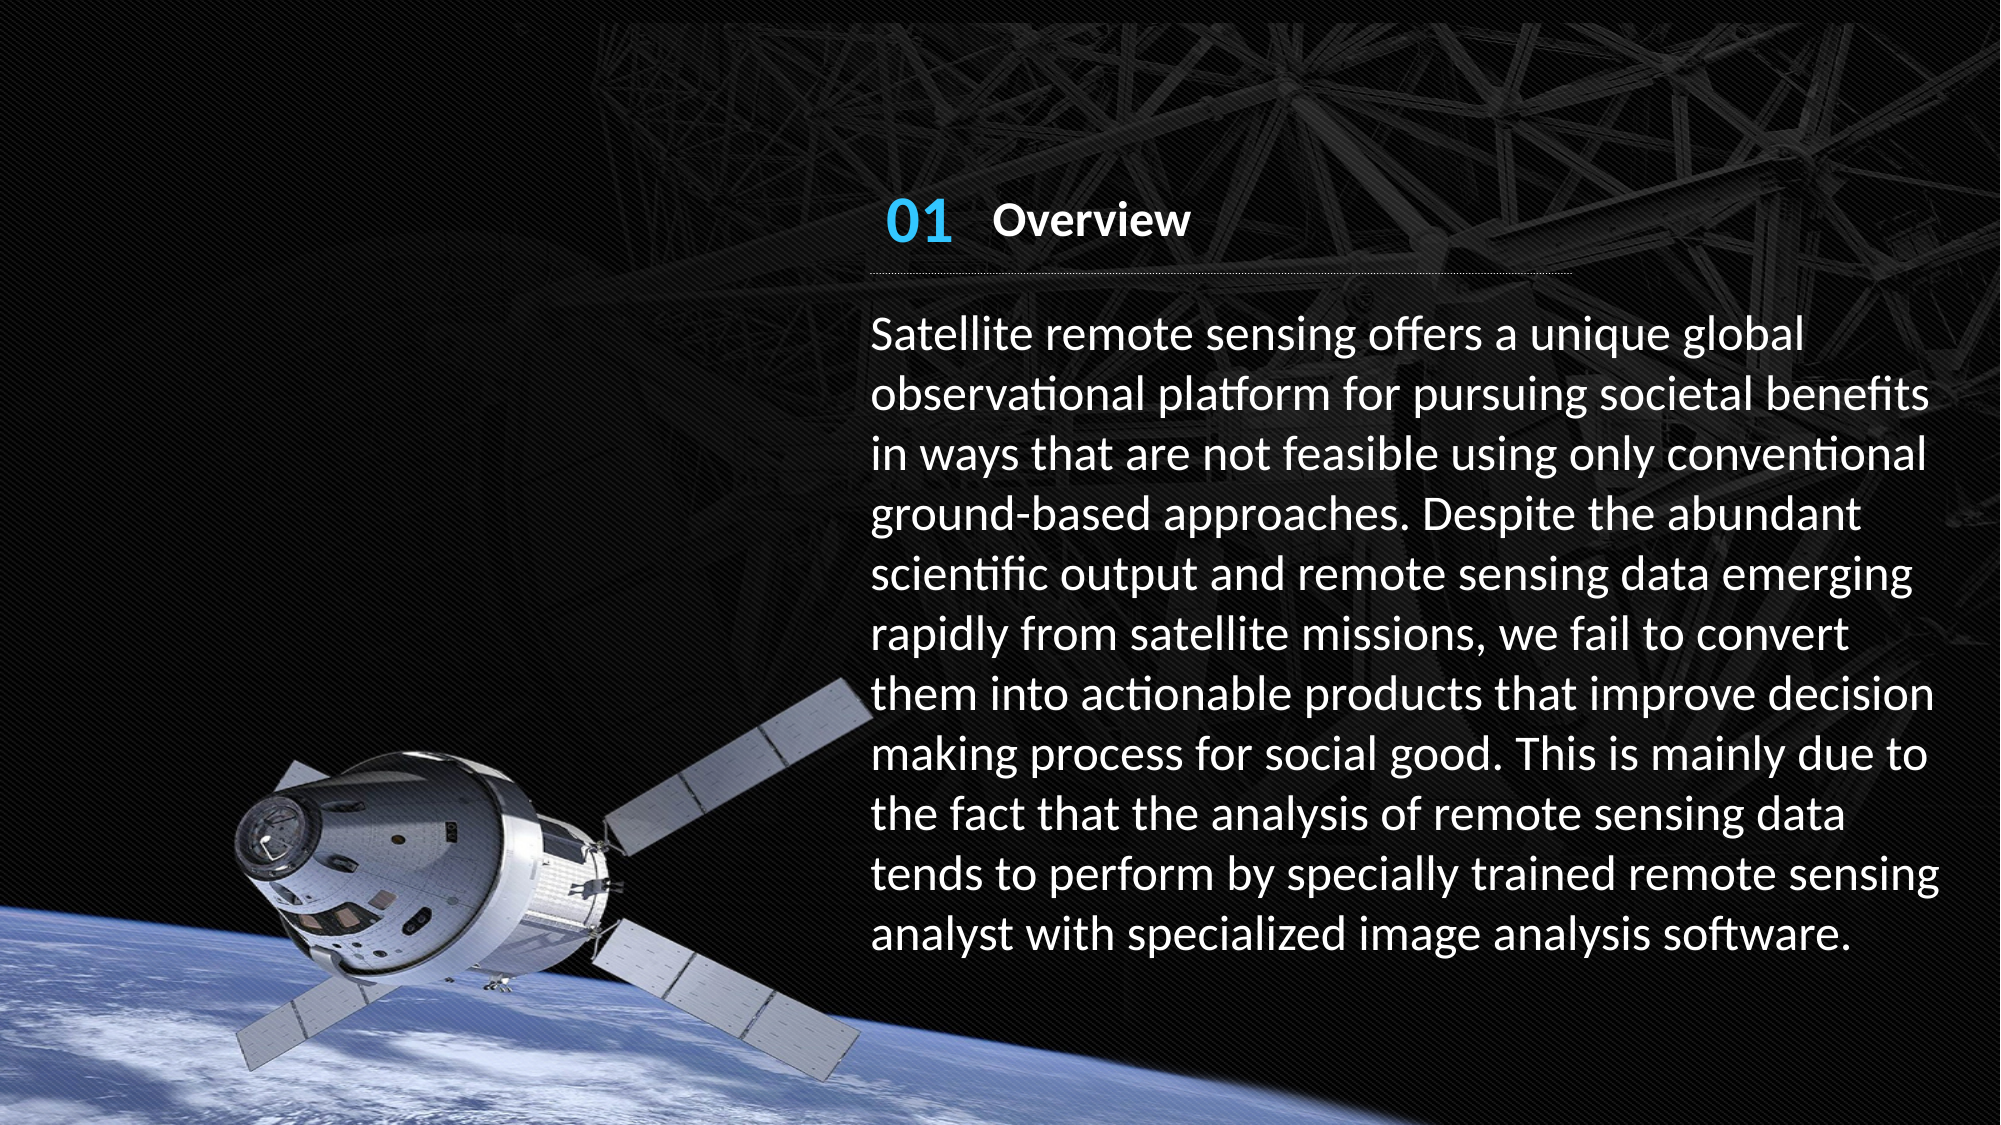

01
Overview
Satellite remote sensing offers a unique global observational platform for pursuing societal benefits in ways that are not feasible using only conventional ground-based approaches. Despite the abundant scientific output and remote sensing data emerging rapidly from satellite missions, we fail to convert them into actionable products that improve decision making process for social good. This is mainly due to the fact that the analysis of remote sensing data tends to perform by specially trained remote sensing analyst with specialized image analysis software.